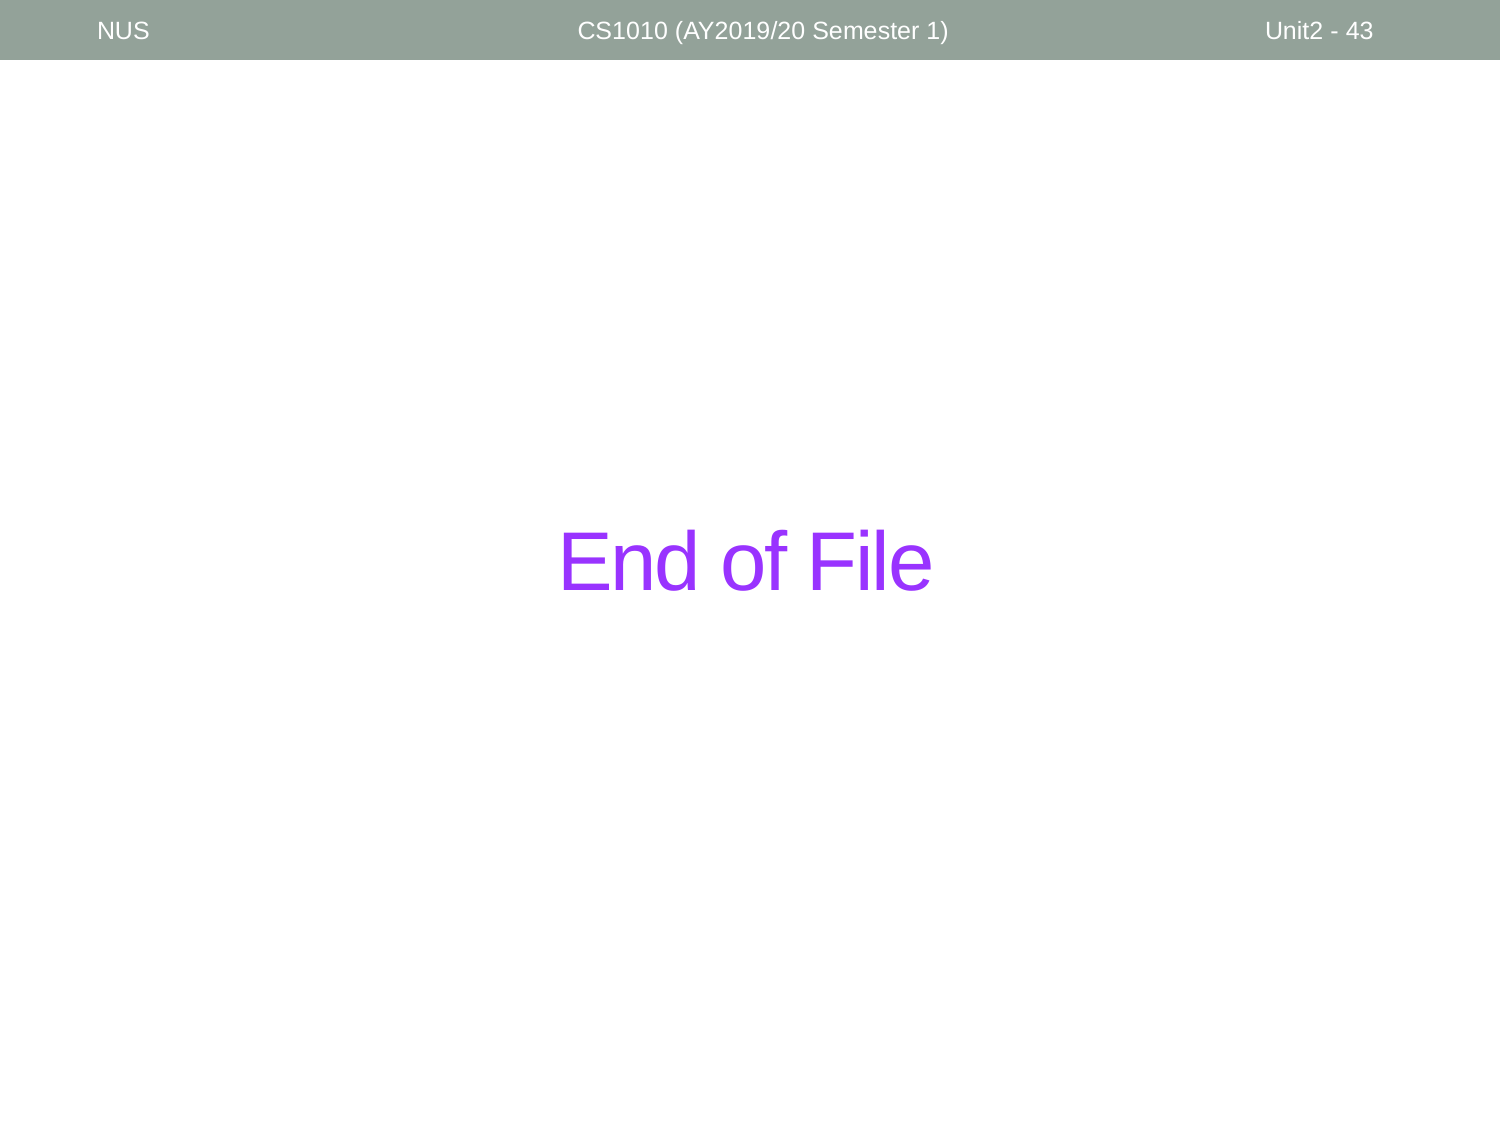

NUS
CS1010 (AY2019/20 Semester 1)
Unit2 - 43
# End of File